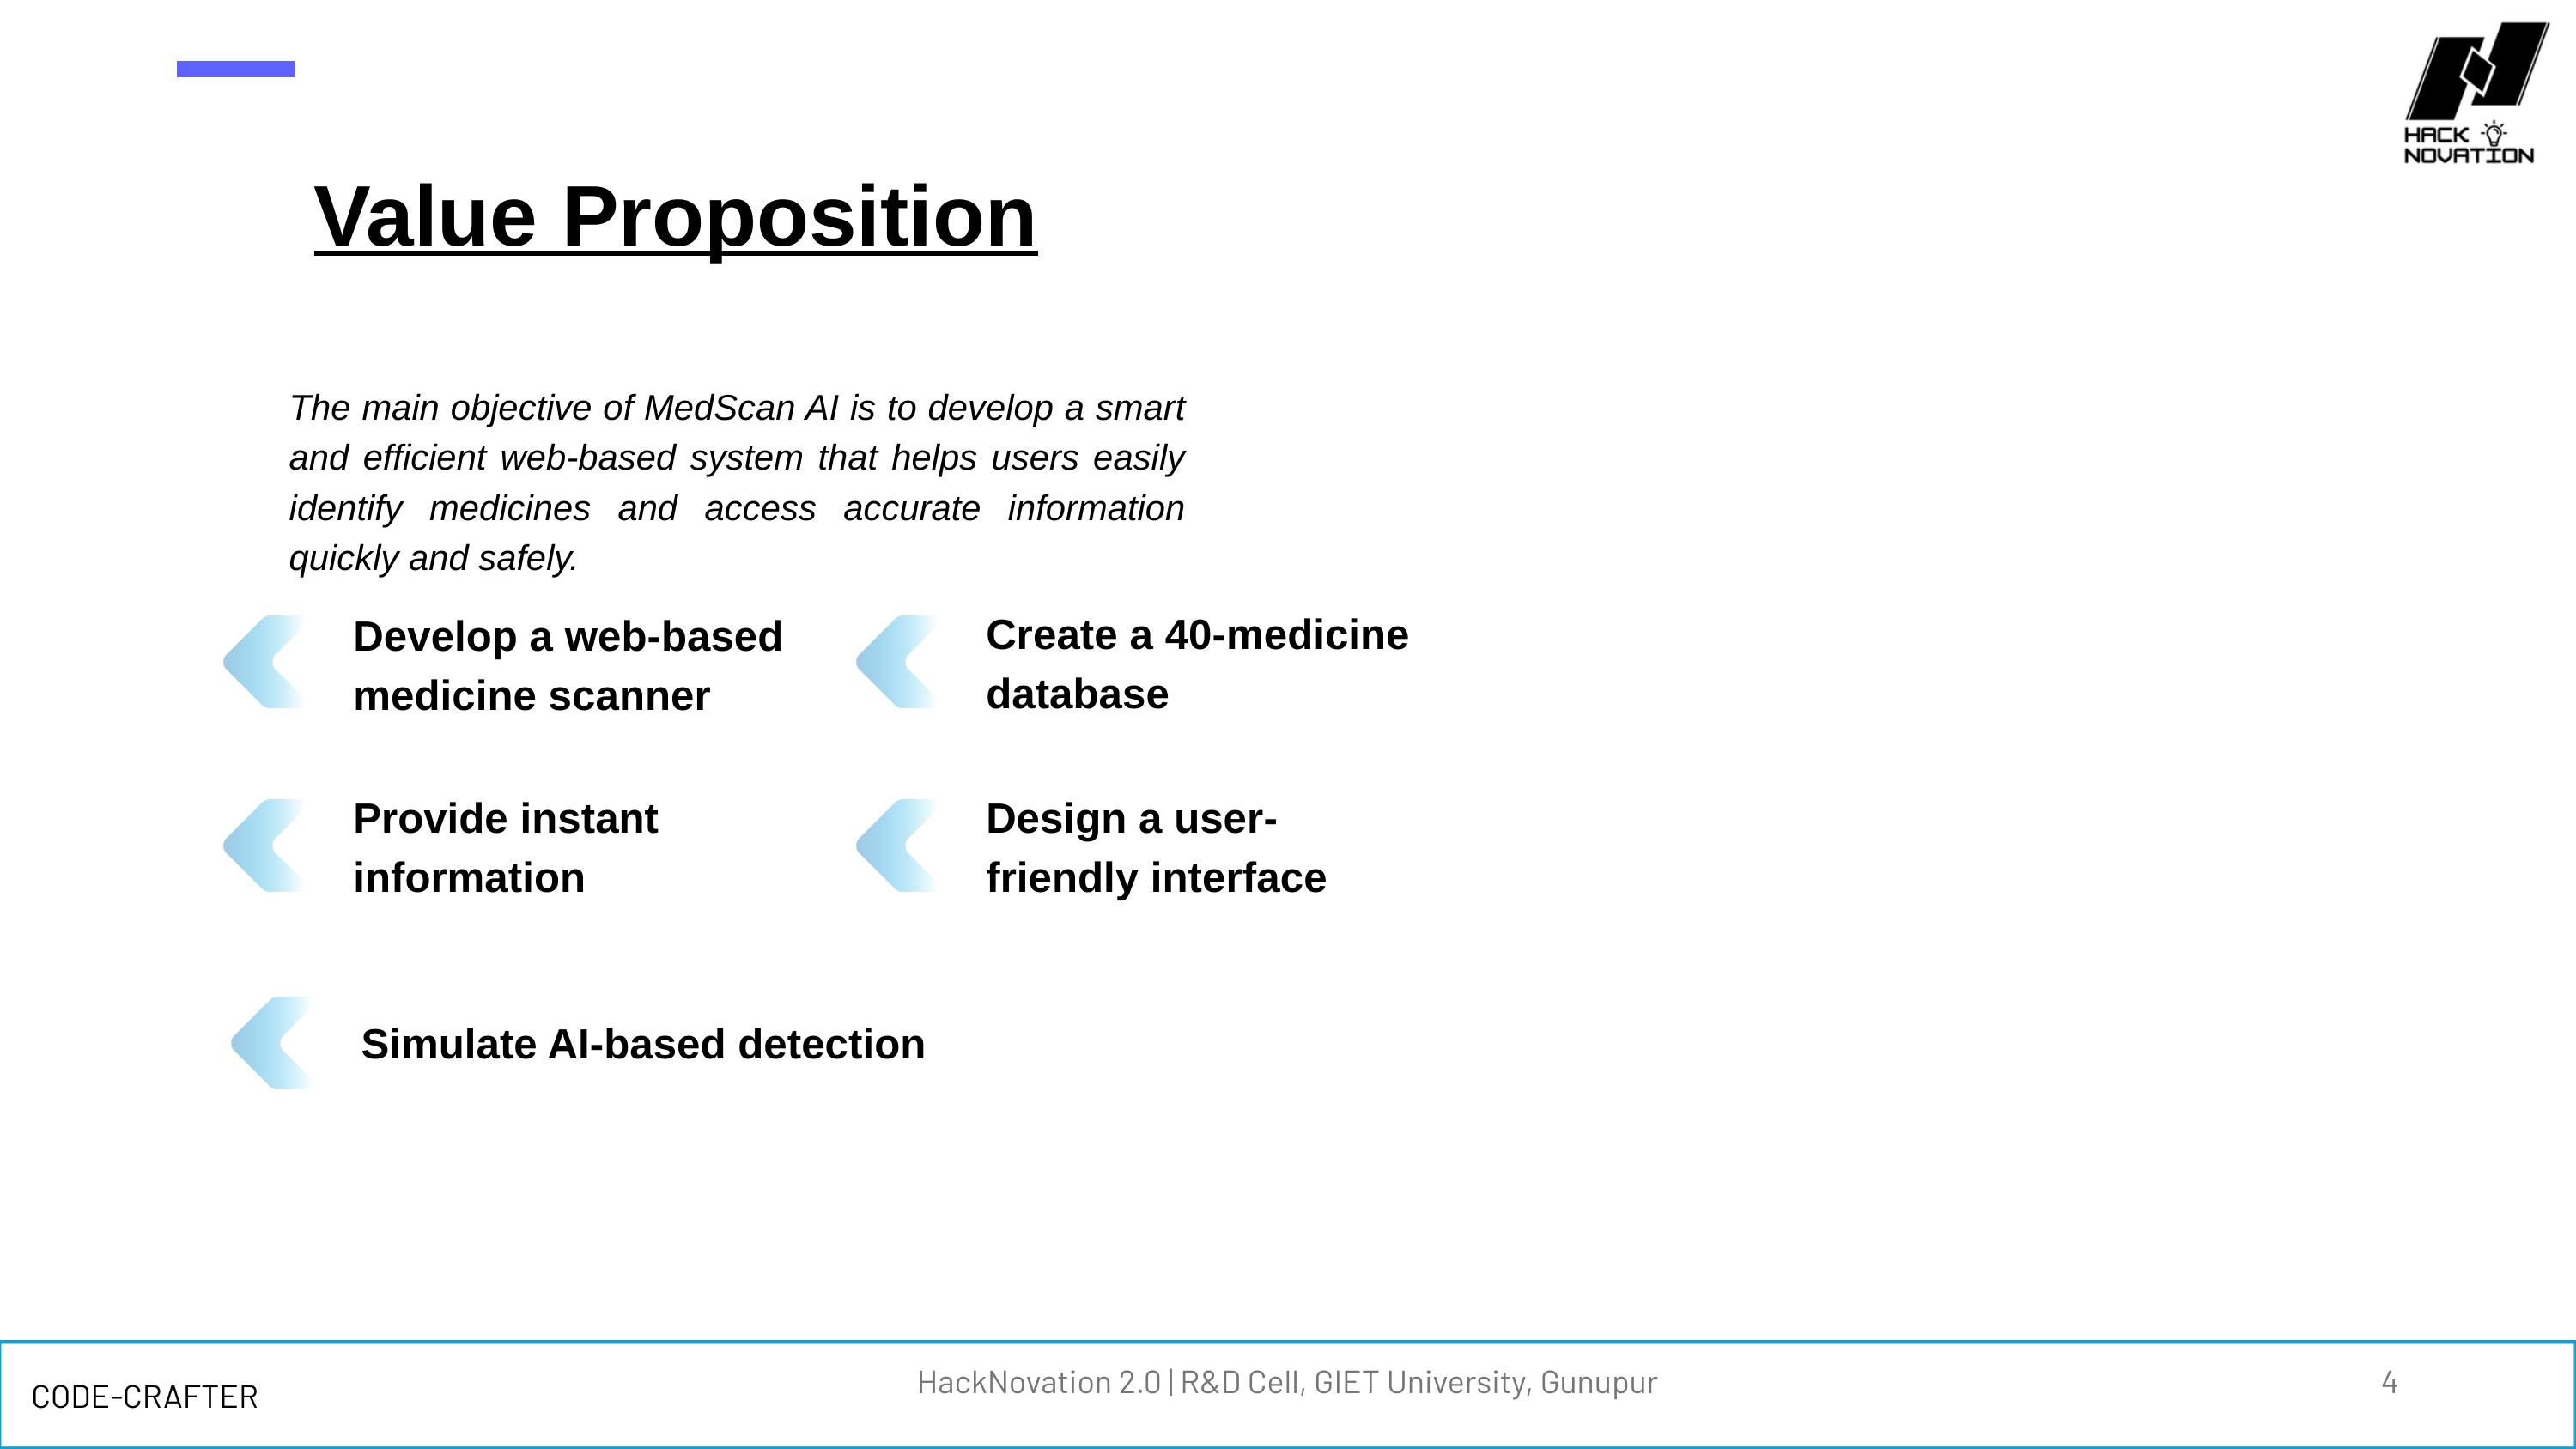

Value Proposition

The main objective of MedScan AI is to develop a smart and efficient web-based system that helps users easily identify medicines and access accurate information quickly and safely.
Create a 40-medicine database

Develop a web-based medicine scanner

Provide instant information

Design a user-friendly interface

Simulate AI-based detection

HackNovation 2.0 | R&D Cell, GIET University, Gunupur

4

CODE-CRAFTER